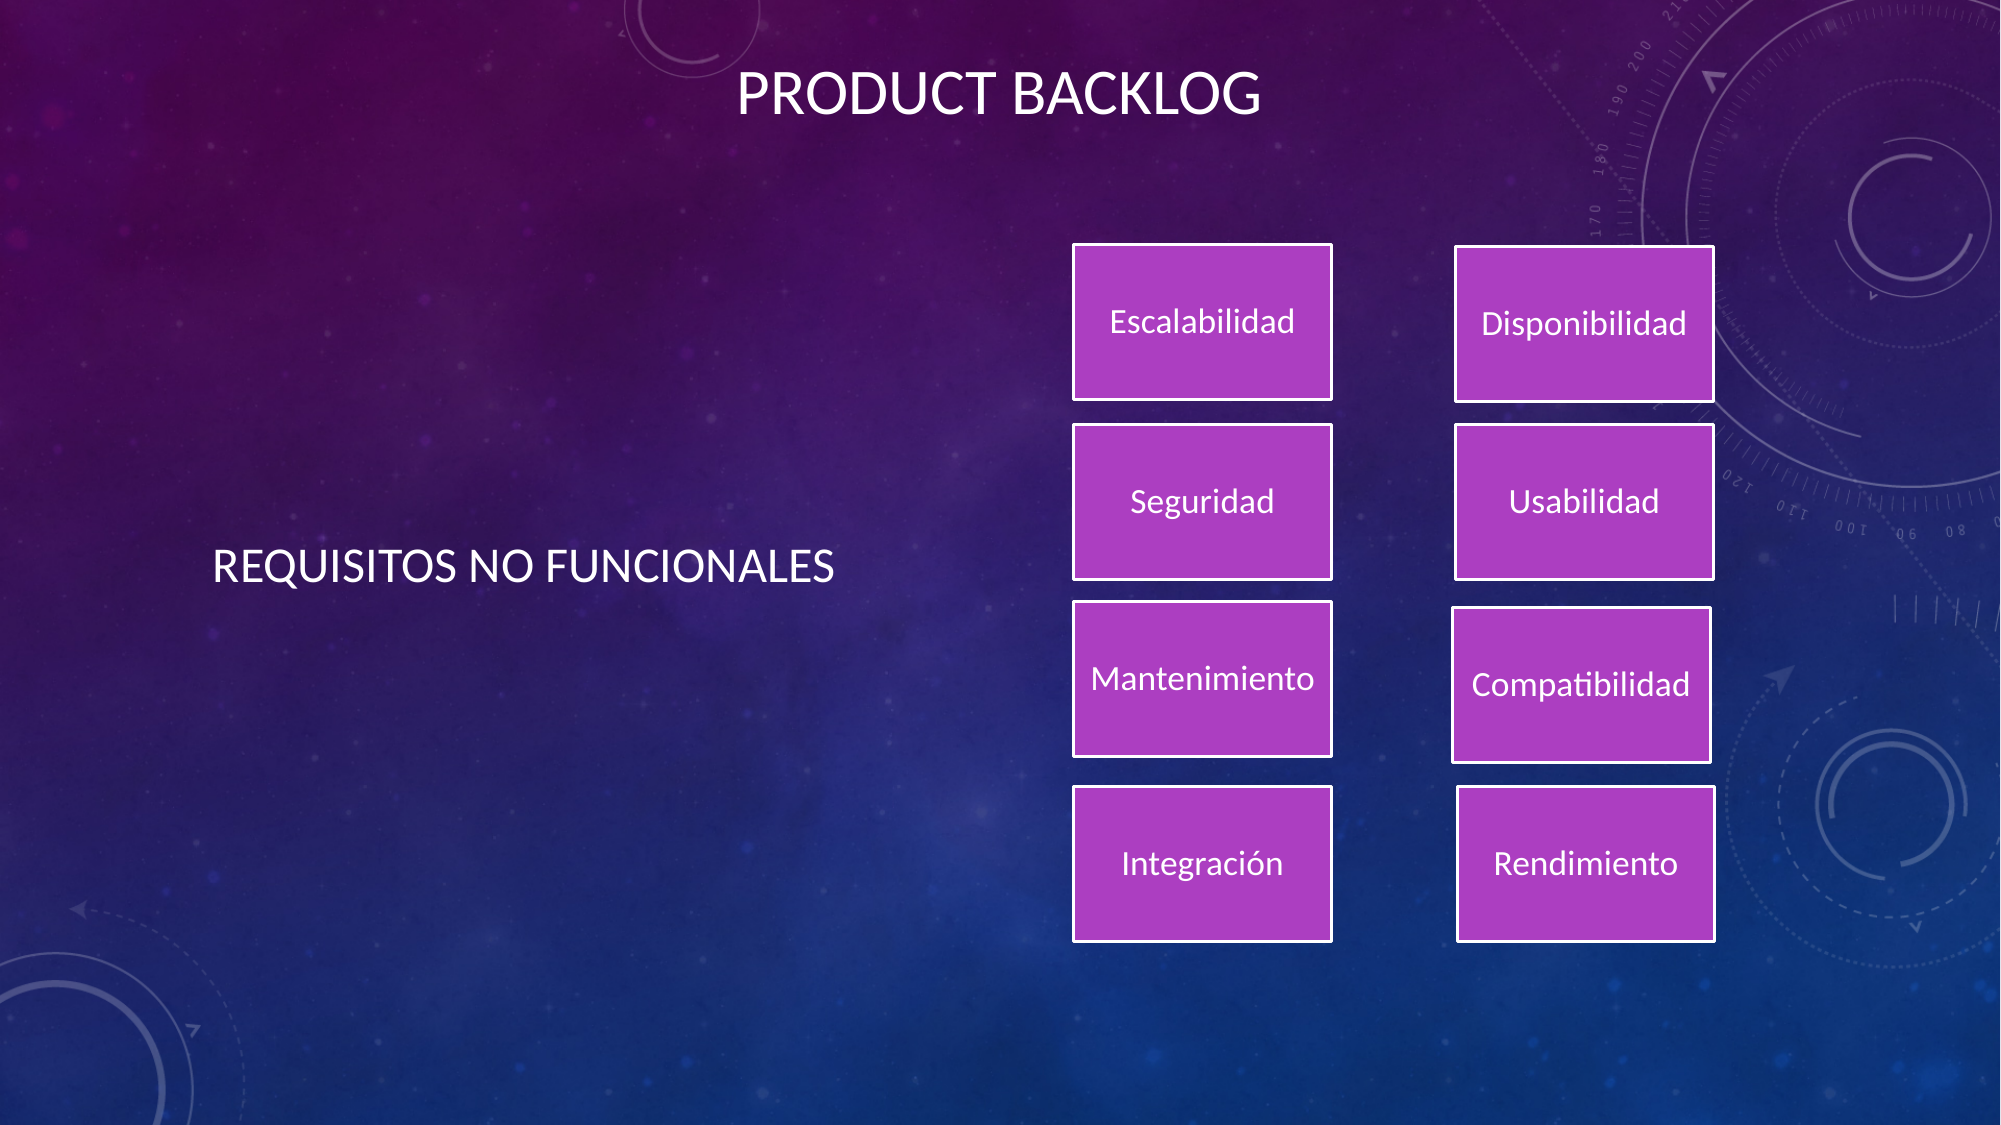

# Product backlog
Escalabilidad
Disponibilidad
Seguridad
Usabilidad
Mantenimiento
Compatibilidad
Integración
Rendimiento
Requisitos no funcionales